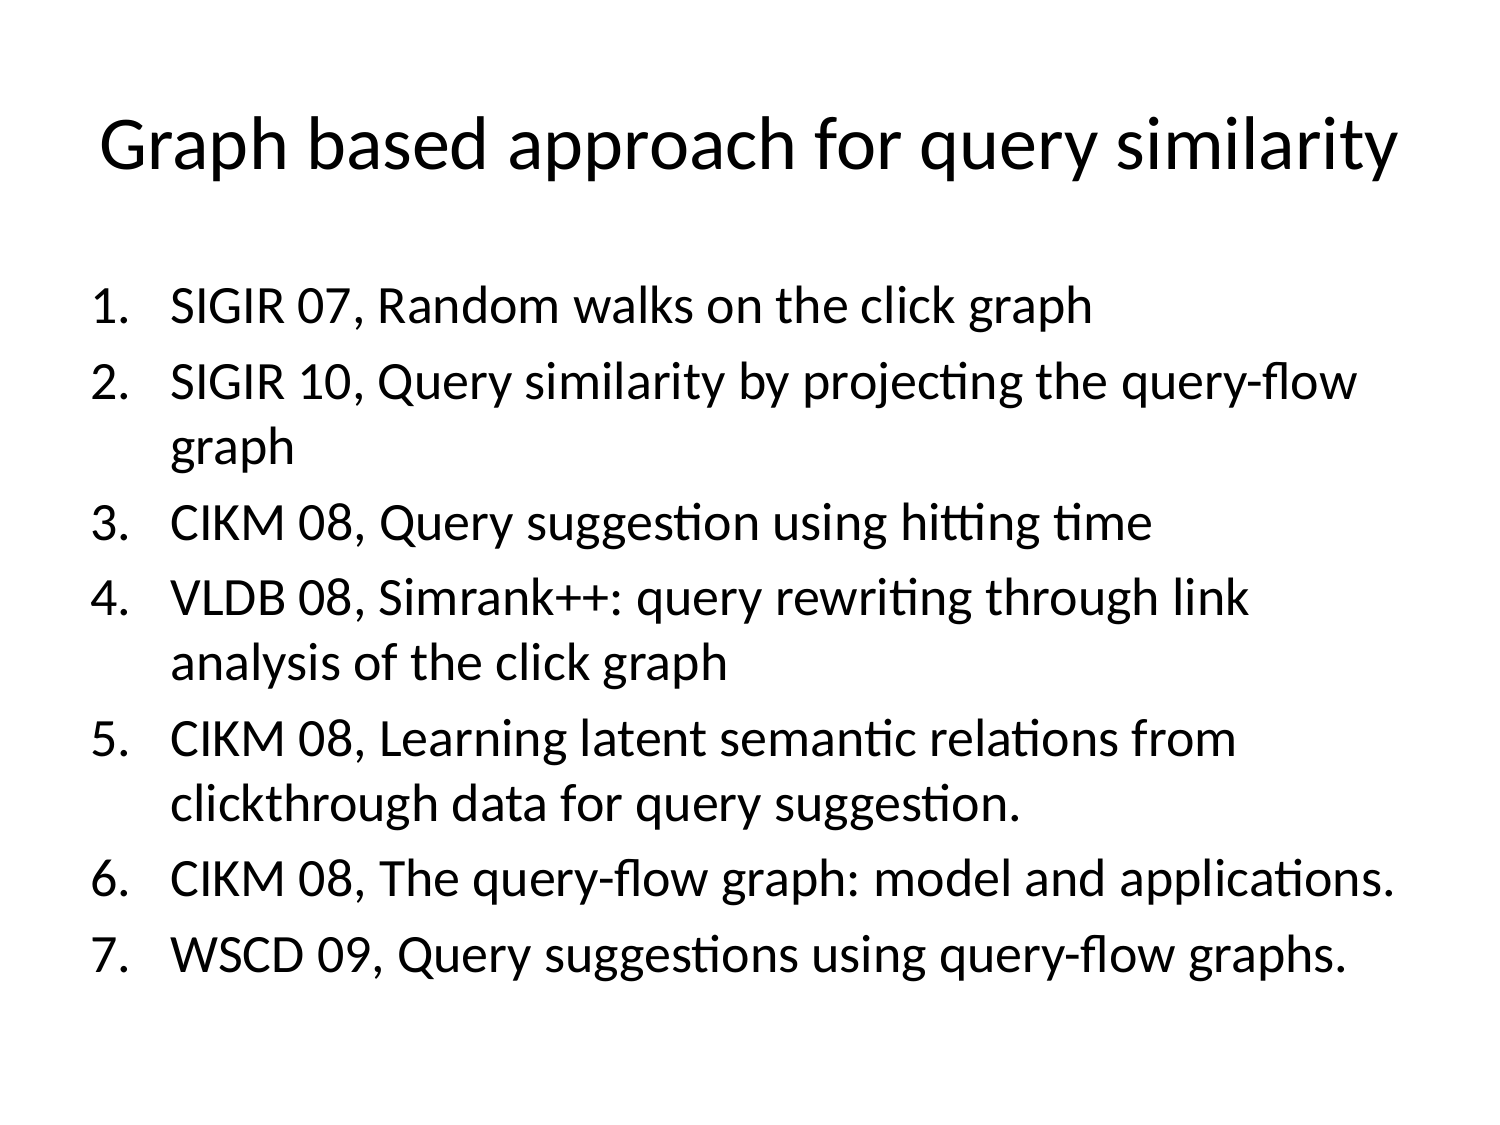

# Graph based approach for query similarity
SIGIR 07, Random walks on the click graph
SIGIR 10, Query similarity by projecting the query-ﬂow graph
CIKM 08, Query suggestion using hitting time
VLDB 08, Simrank++: query rewriting through link analysis of the click graph
CIKM 08, Learning latent semantic relations from clickthrough data for query suggestion.
CIKM 08, The query-ﬂow graph: model and applications.
WSCD 09, Query suggestions using query-ﬂow graphs.